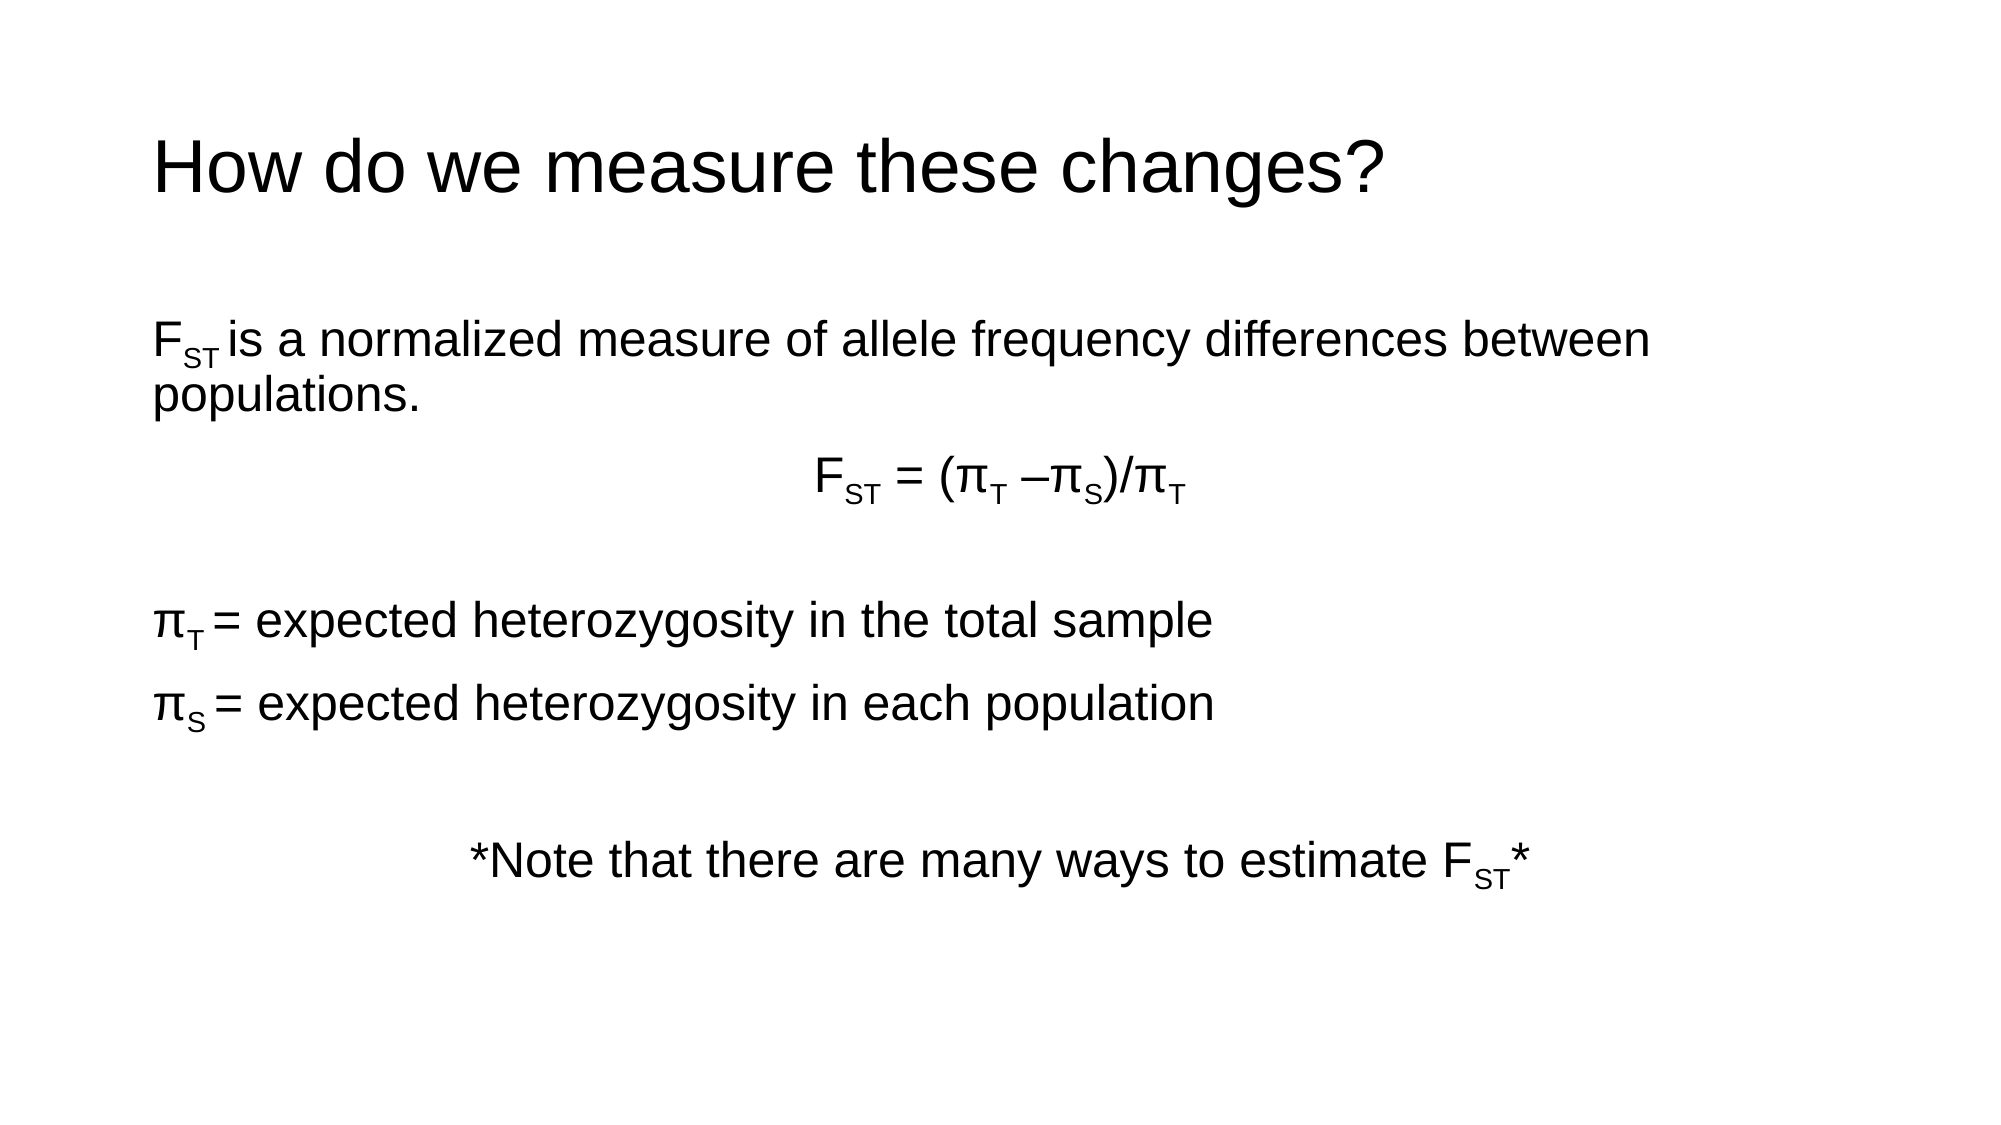

# How do we measure these changes?
FST is a normalized measure of allele frequency differences between populations.
FST = (πT –πS)/πT

πT = expected heterozygosity in the total sample
πS = expected heterozygosity in each population

*Note that there are many ways to estimate FST*